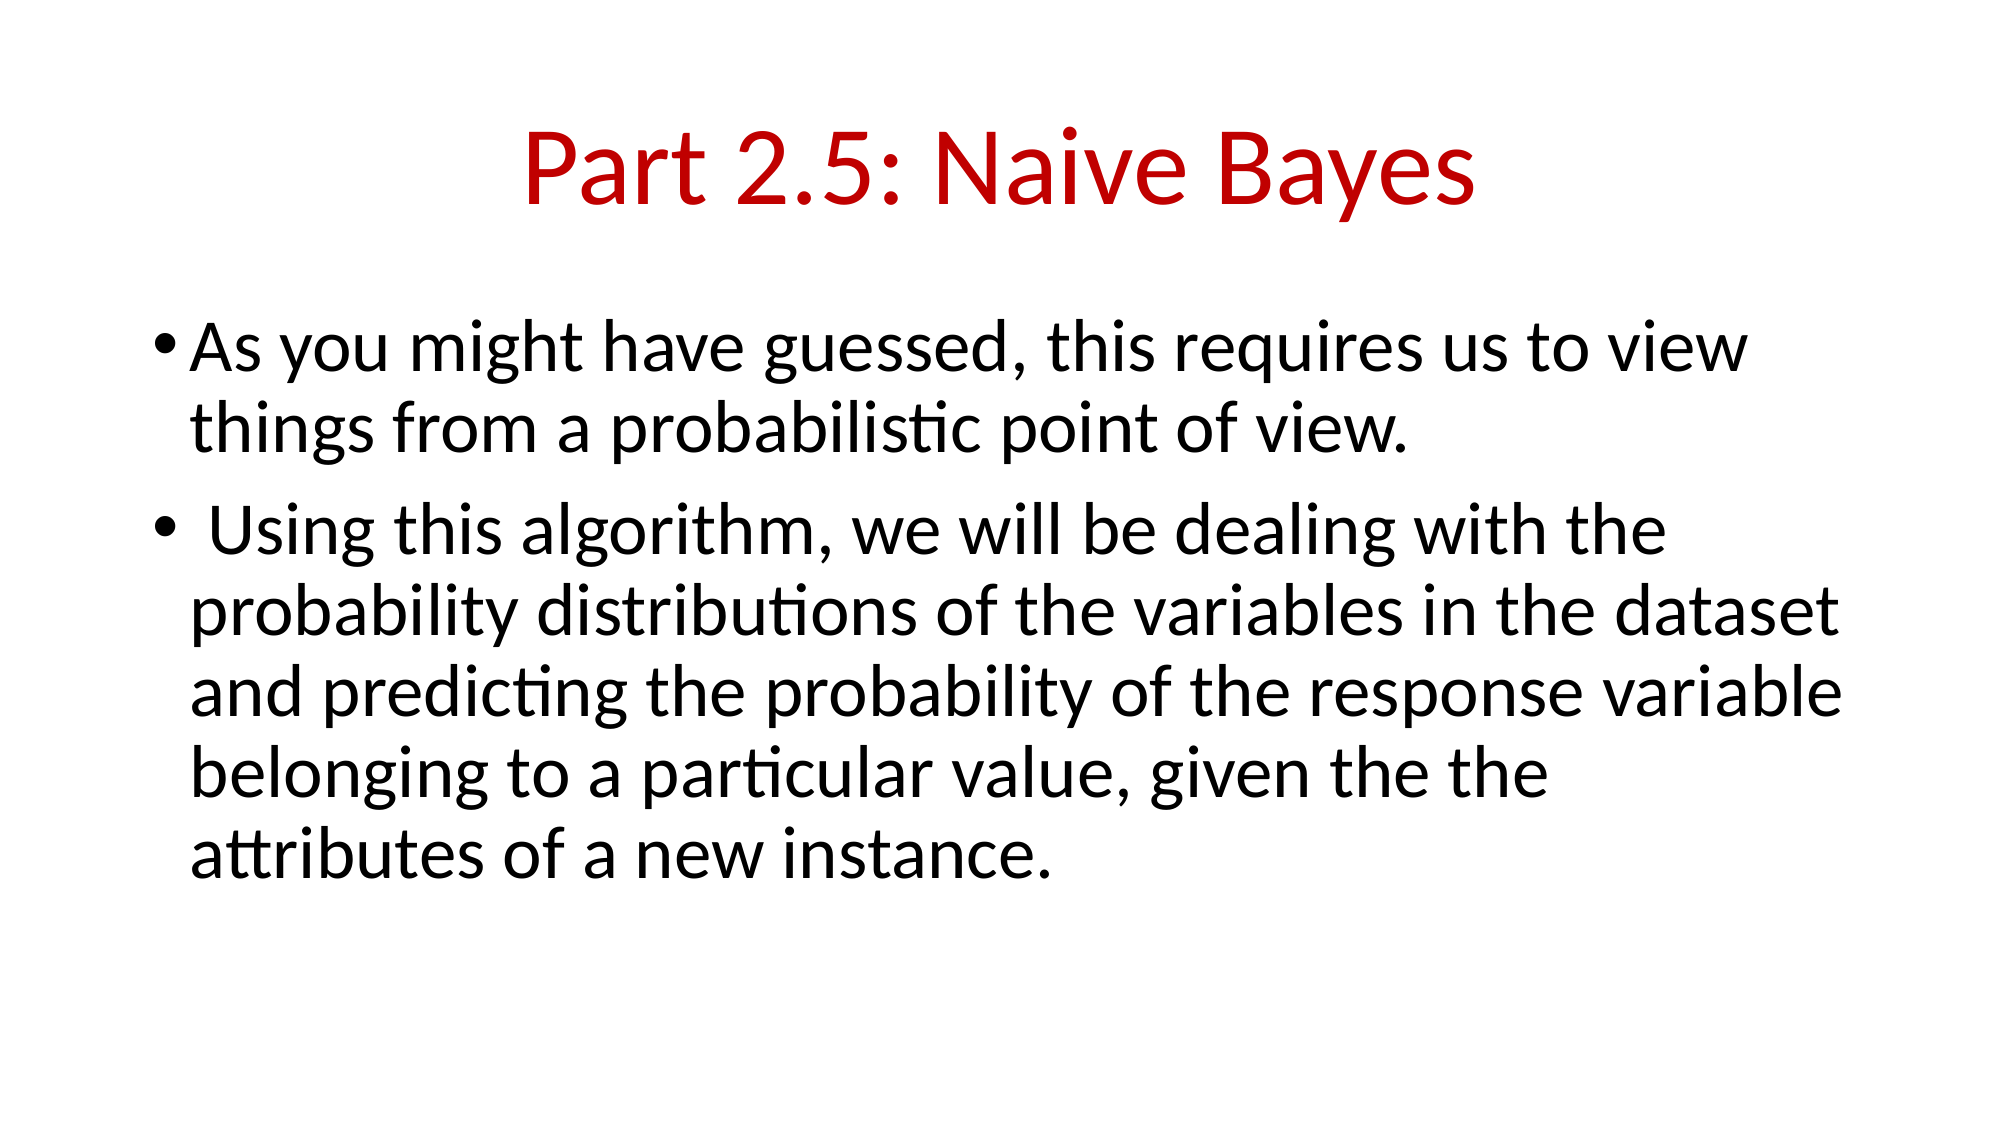

# Part 2.5: Naive Bayes
As you might have guessed, this requires us to view things from a probabilistic point of view.
 Using this algorithm, we will be dealing with the probability distributions of the variables in the dataset and predicting the probability of the response variable belonging to a particular value, given the the attributes of a new instance.